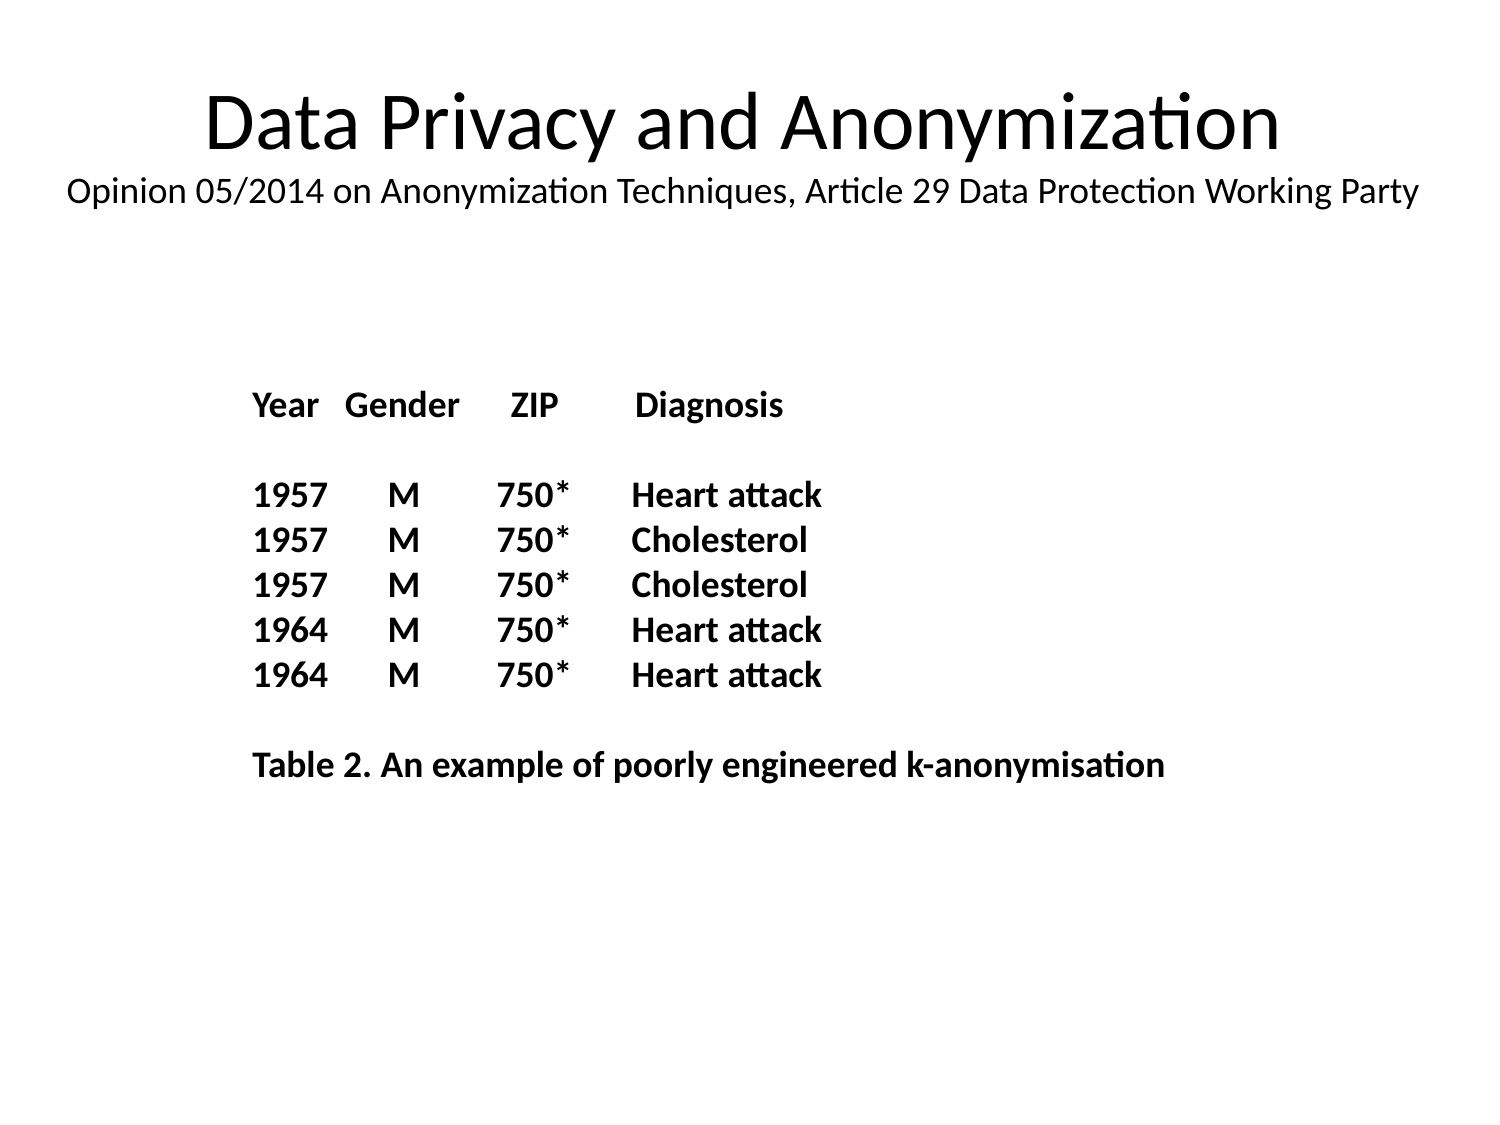

# Data Privacy and Anonymization Opinion 05/2014 on Anonymization Techniques, Article 29 Data Protection Working Party
Year   Gender      ZIP         Diagnosis

1957       M         750*       Heart attack
1957       M         750*       Cholesterol
1957       M         750*       Cholesterol
1964       M         750*       Heart attack
1964       M         750*       Heart attack

Table 2. An example of poorly engineered k-anonymisation